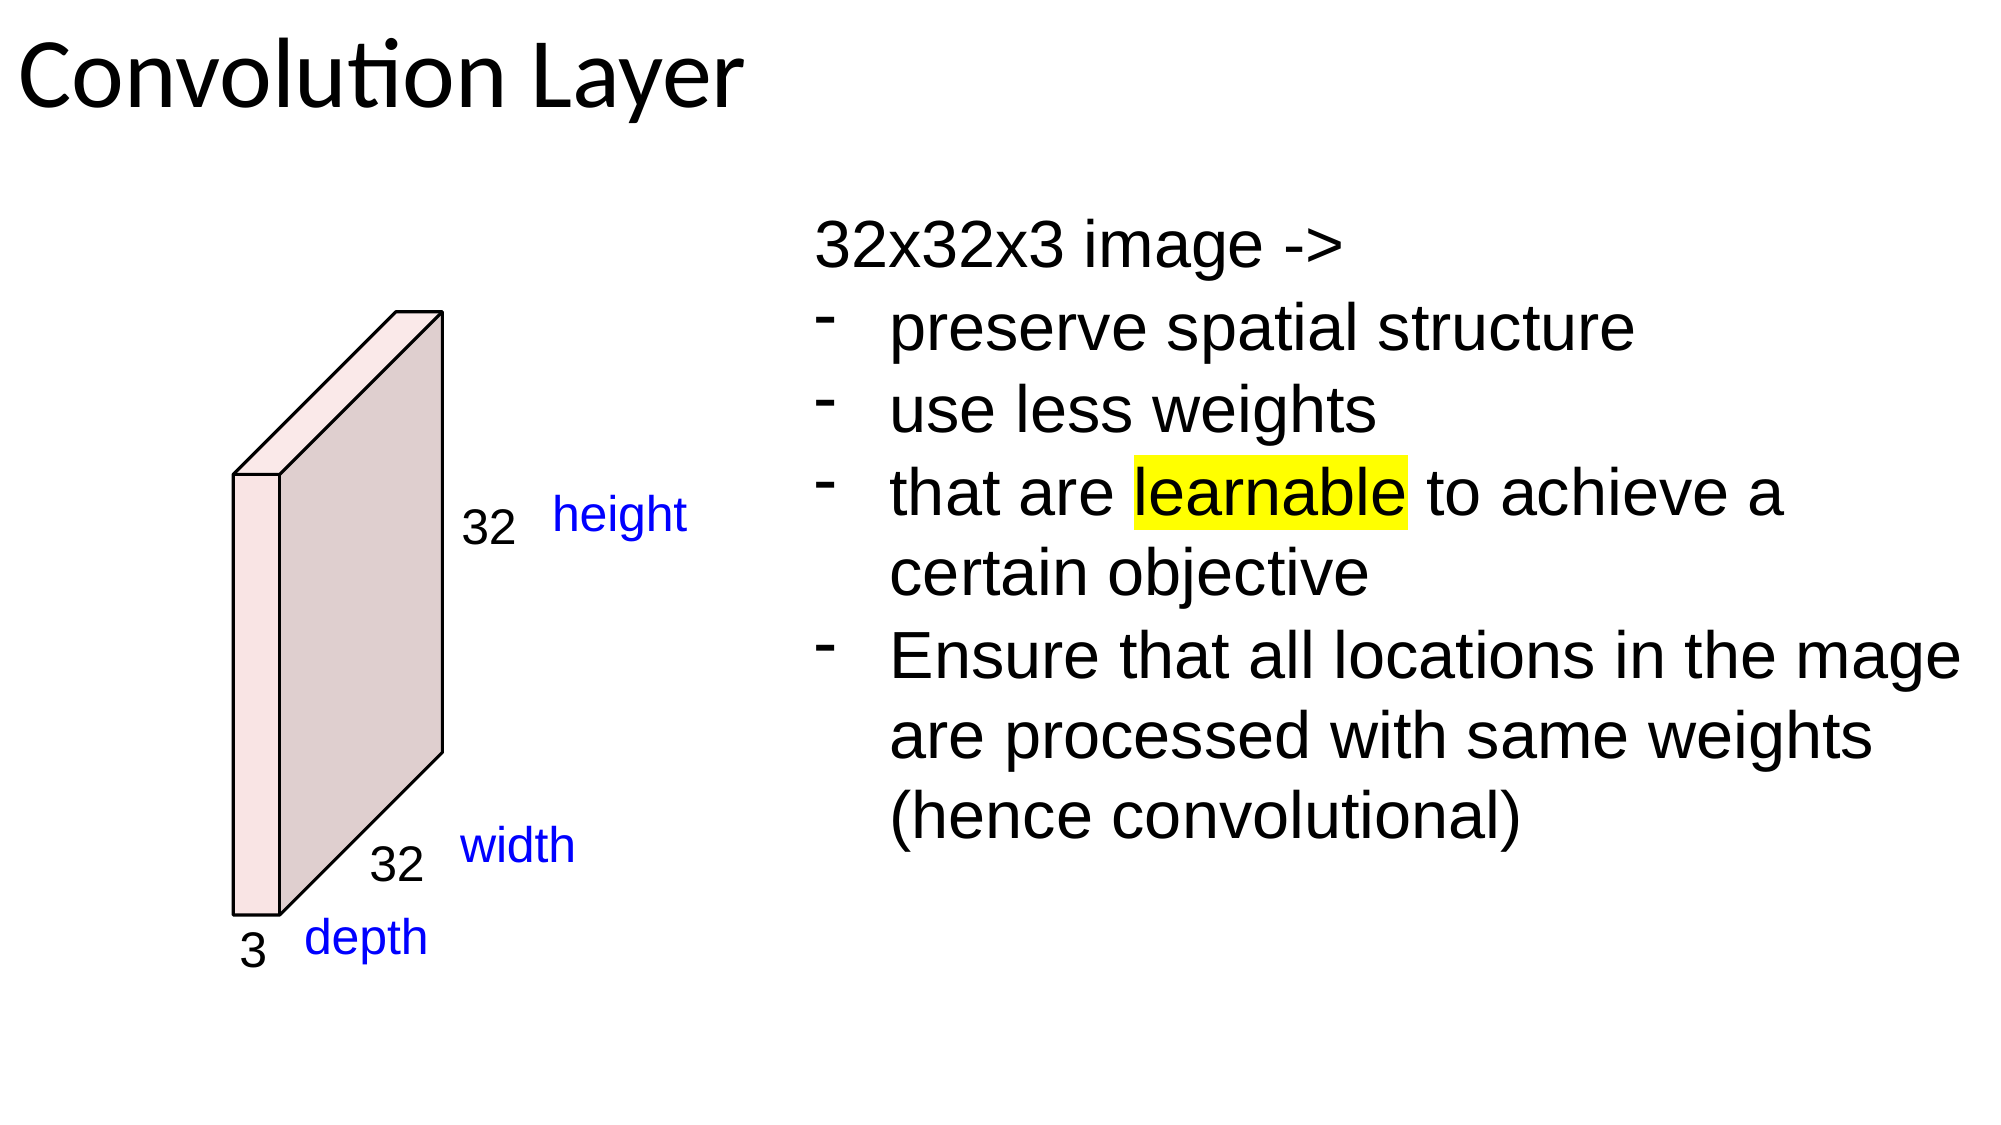

Lecture 5 - 33
April 16, 2019
# Convolution Layer
32x32x3 image ->
preserve spatial structure
use less weights
that are learnable to achieve a certain objective
Ensure that all locations in the mage are processed with same weights (hence convolutional)

height
32
width
32
depth
3
Fei-Fei Li & Justin Johnson & Serena Yeung	Lecture 5 -	April 16, 2019
Fei-Fei Li & Justin Johnson & Serena Yeung